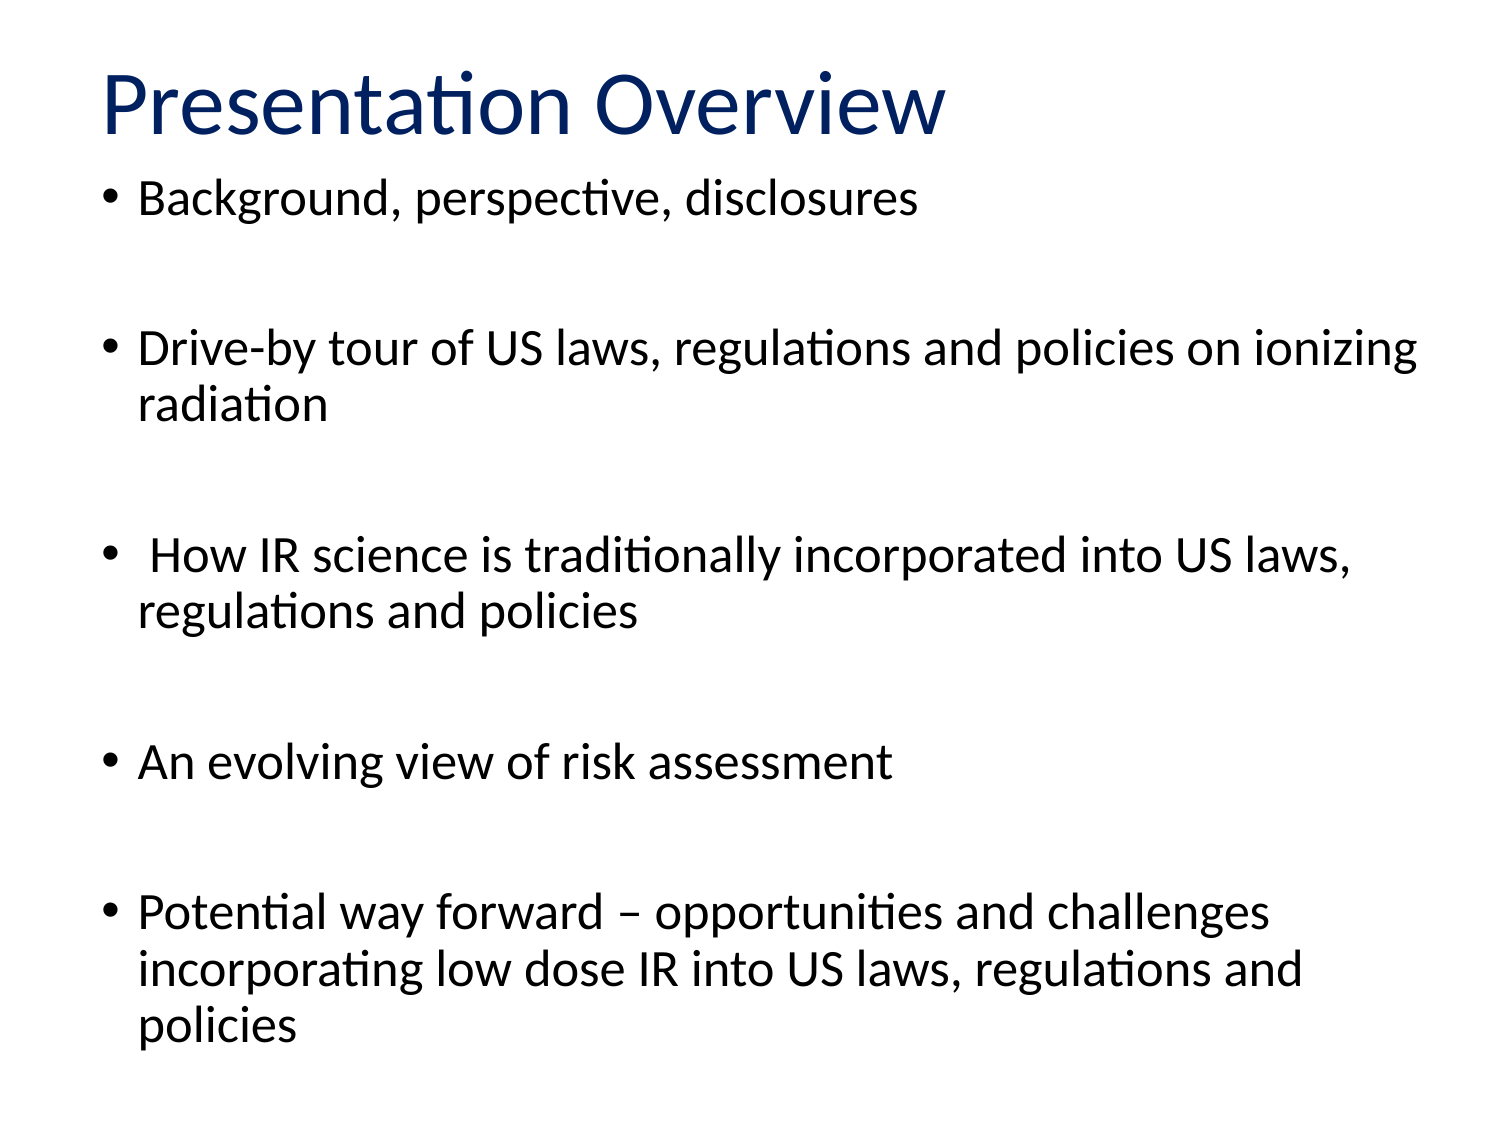

# Presentation Overview
Background, perspective, disclosures

Drive-by tour of US laws, regulations and policies on ionizing radiation

 How IR science is traditionally incorporated into US laws, regulations and policies

An evolving view of risk assessment

Potential way forward – opportunities and challenges incorporating low dose IR into US laws, regulations and policies